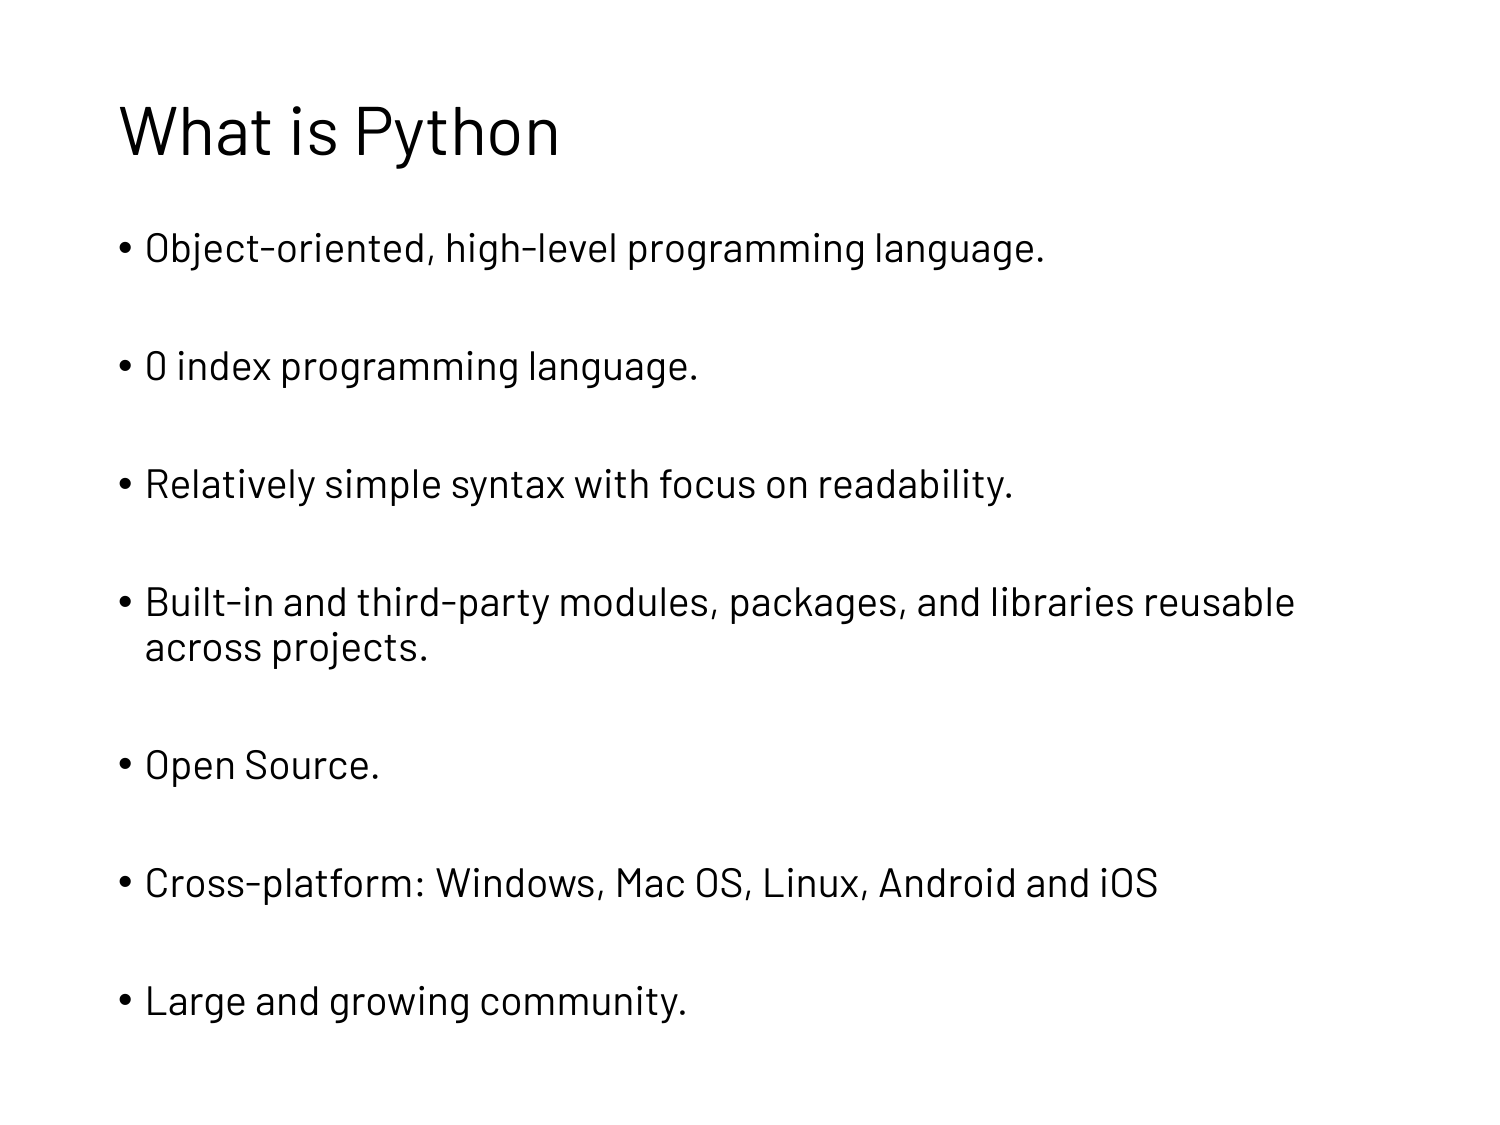

# What is Python
Object-oriented, high-level programming language.

0 index programming language.

Relatively simple syntax with focus on readability.

Built-in and third-party modules, packages, and libraries reusable across projects.

Open Source.

Cross-platform: Windows, Mac OS, Linux, Android and iOS

Large and growing community.